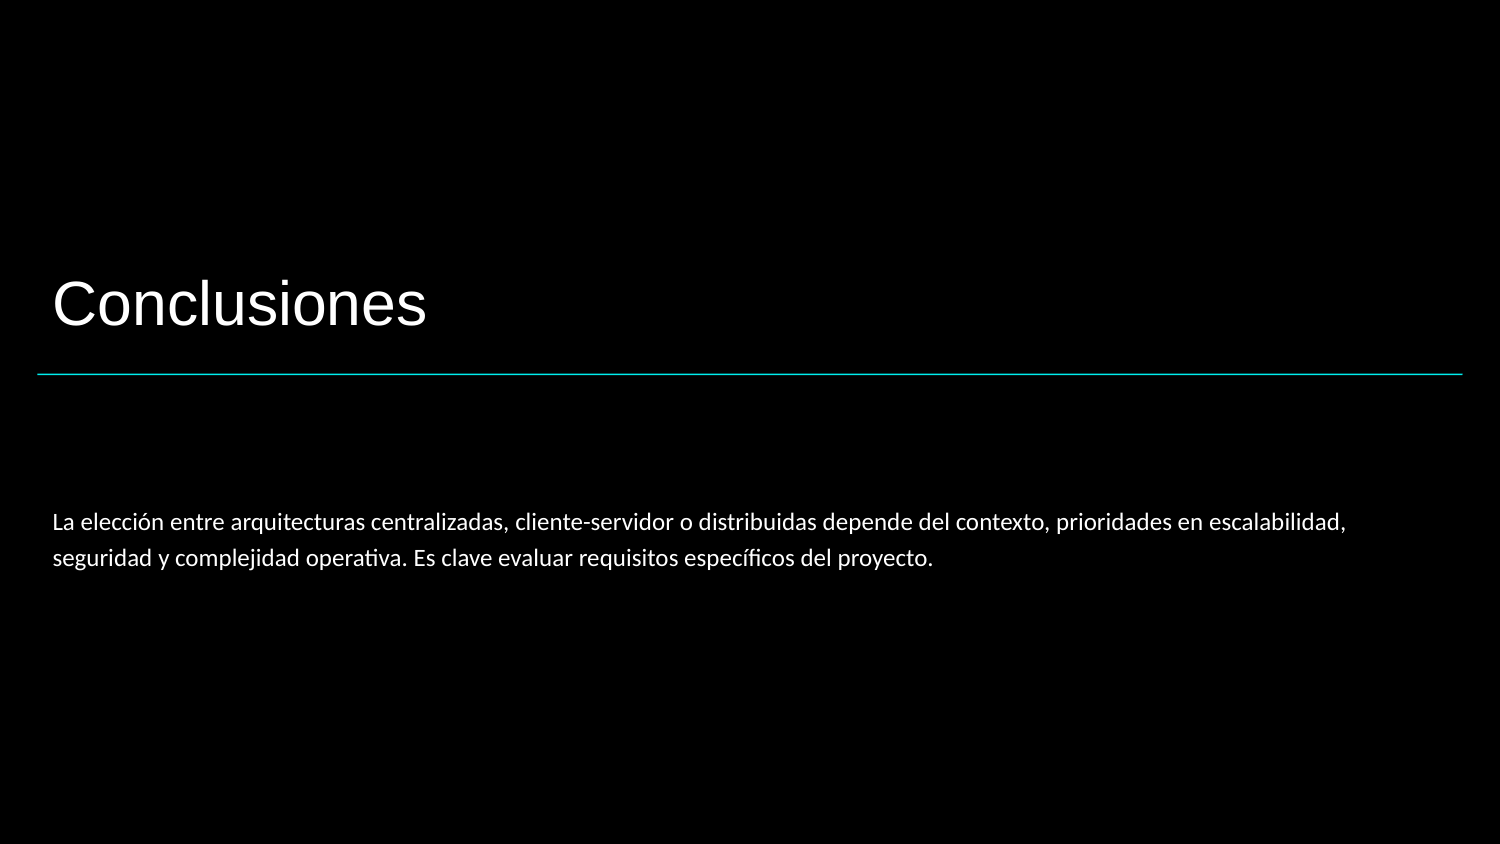

# Conclusiones
La elección entre arquitecturas centralizadas, cliente-servidor o distribuidas depende del contexto, prioridades en escalabilidad, seguridad y complejidad operativa. Es clave evaluar requisitos específicos del proyecto.